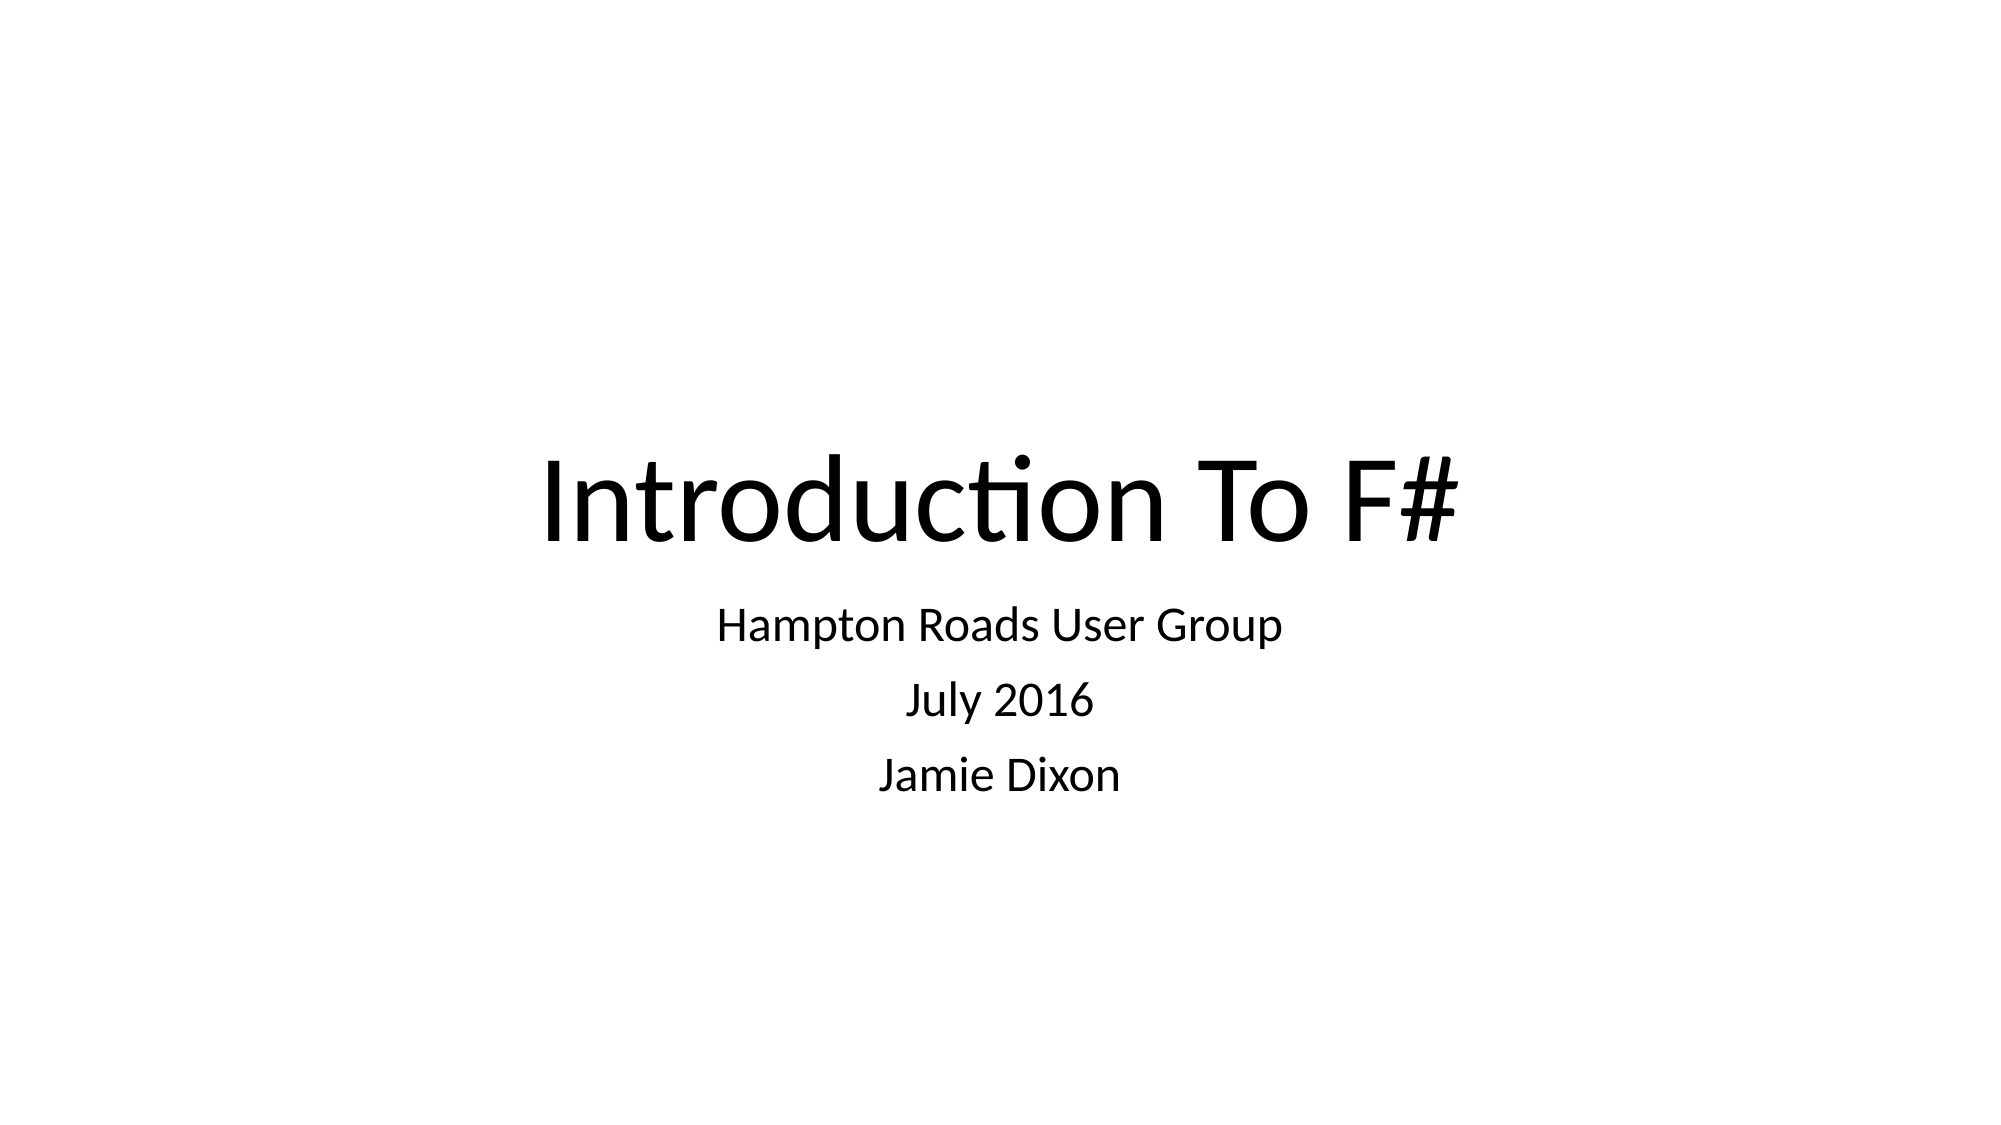

# Introduction To F#
Hampton Roads User Group
July 2016
Jamie Dixon